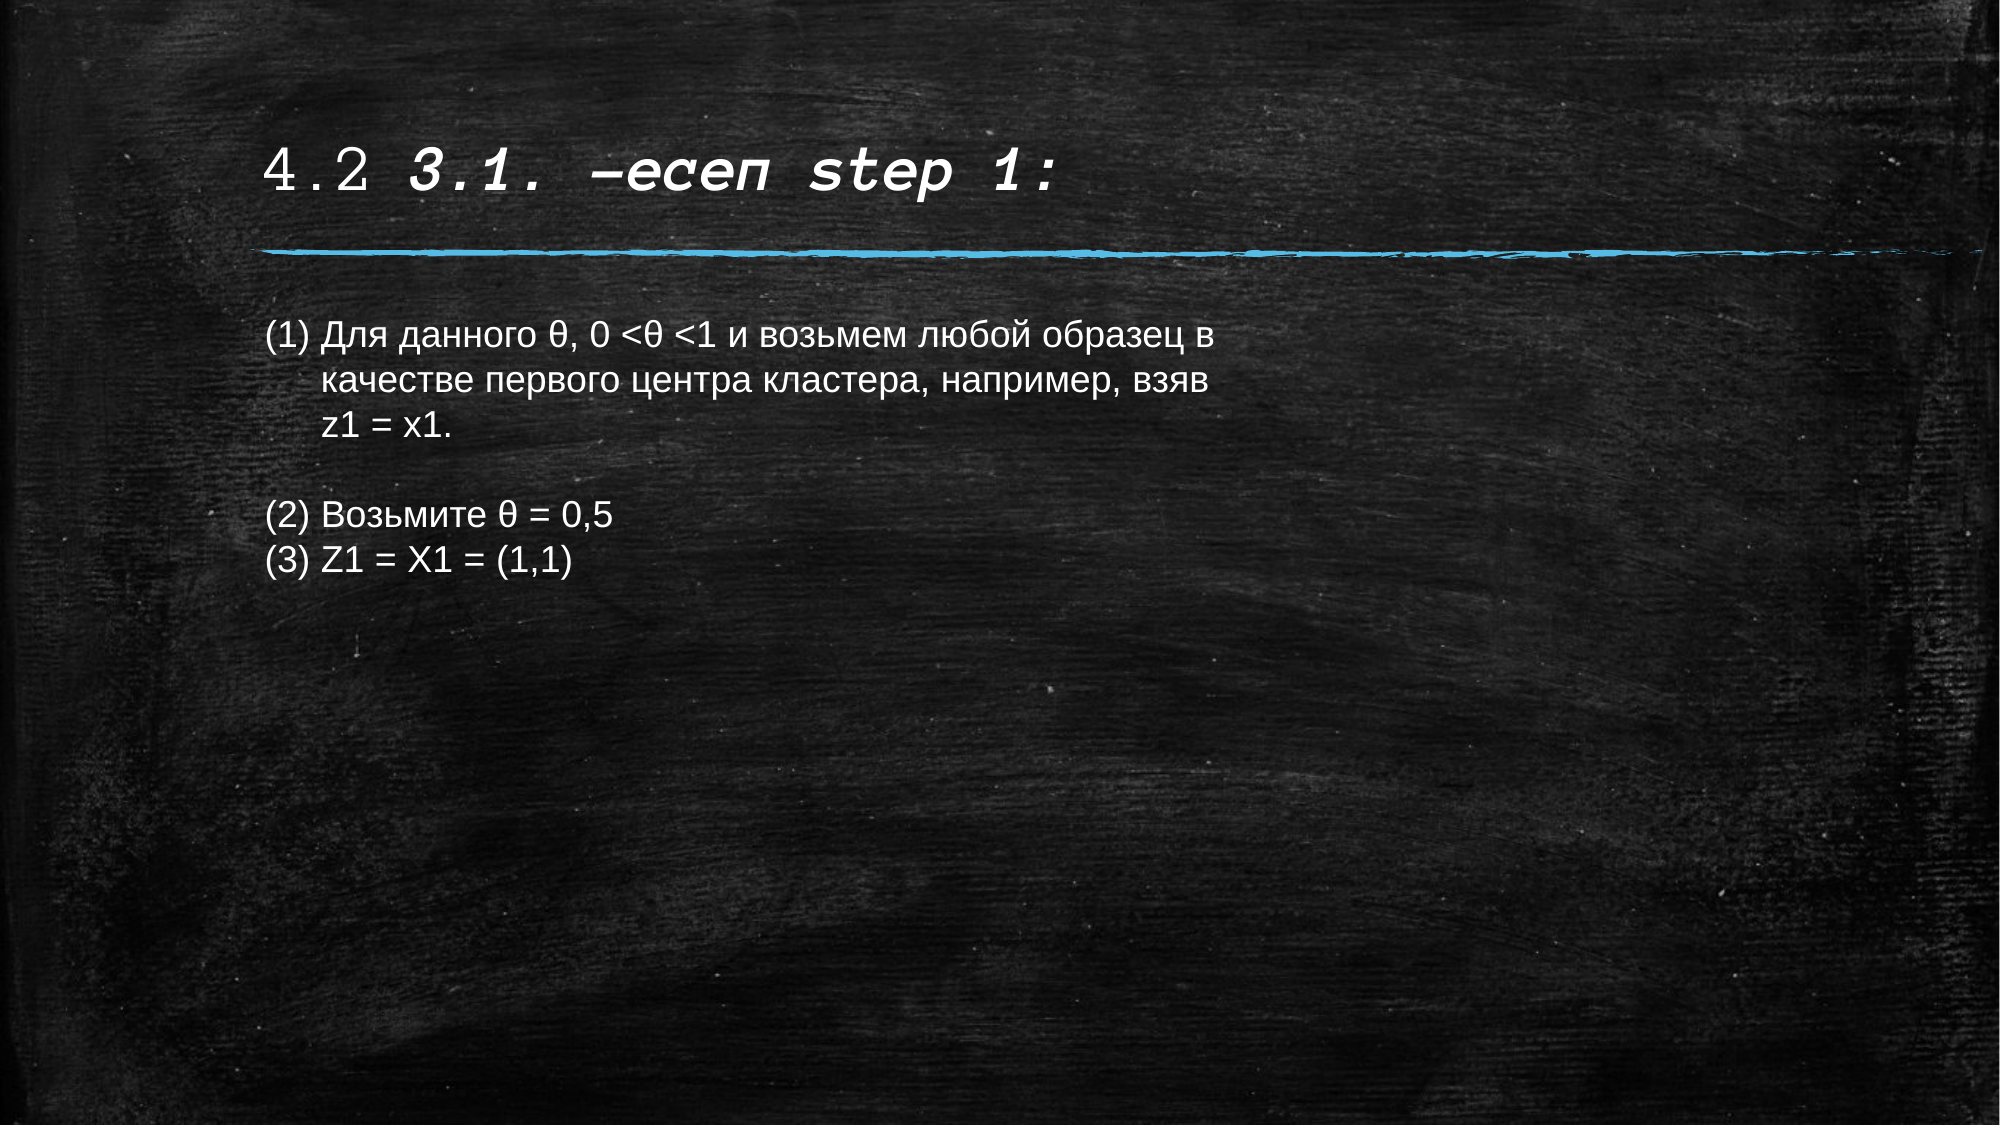

# 4.2 3.1. –есеп step 1:
Для данного θ, 0 <θ <1 и возьмем любой образец в качестве первого центра кластера, например, взяв z1 = x1.

Возьмите θ = 0,5
Z1 = X1 = (1,1)